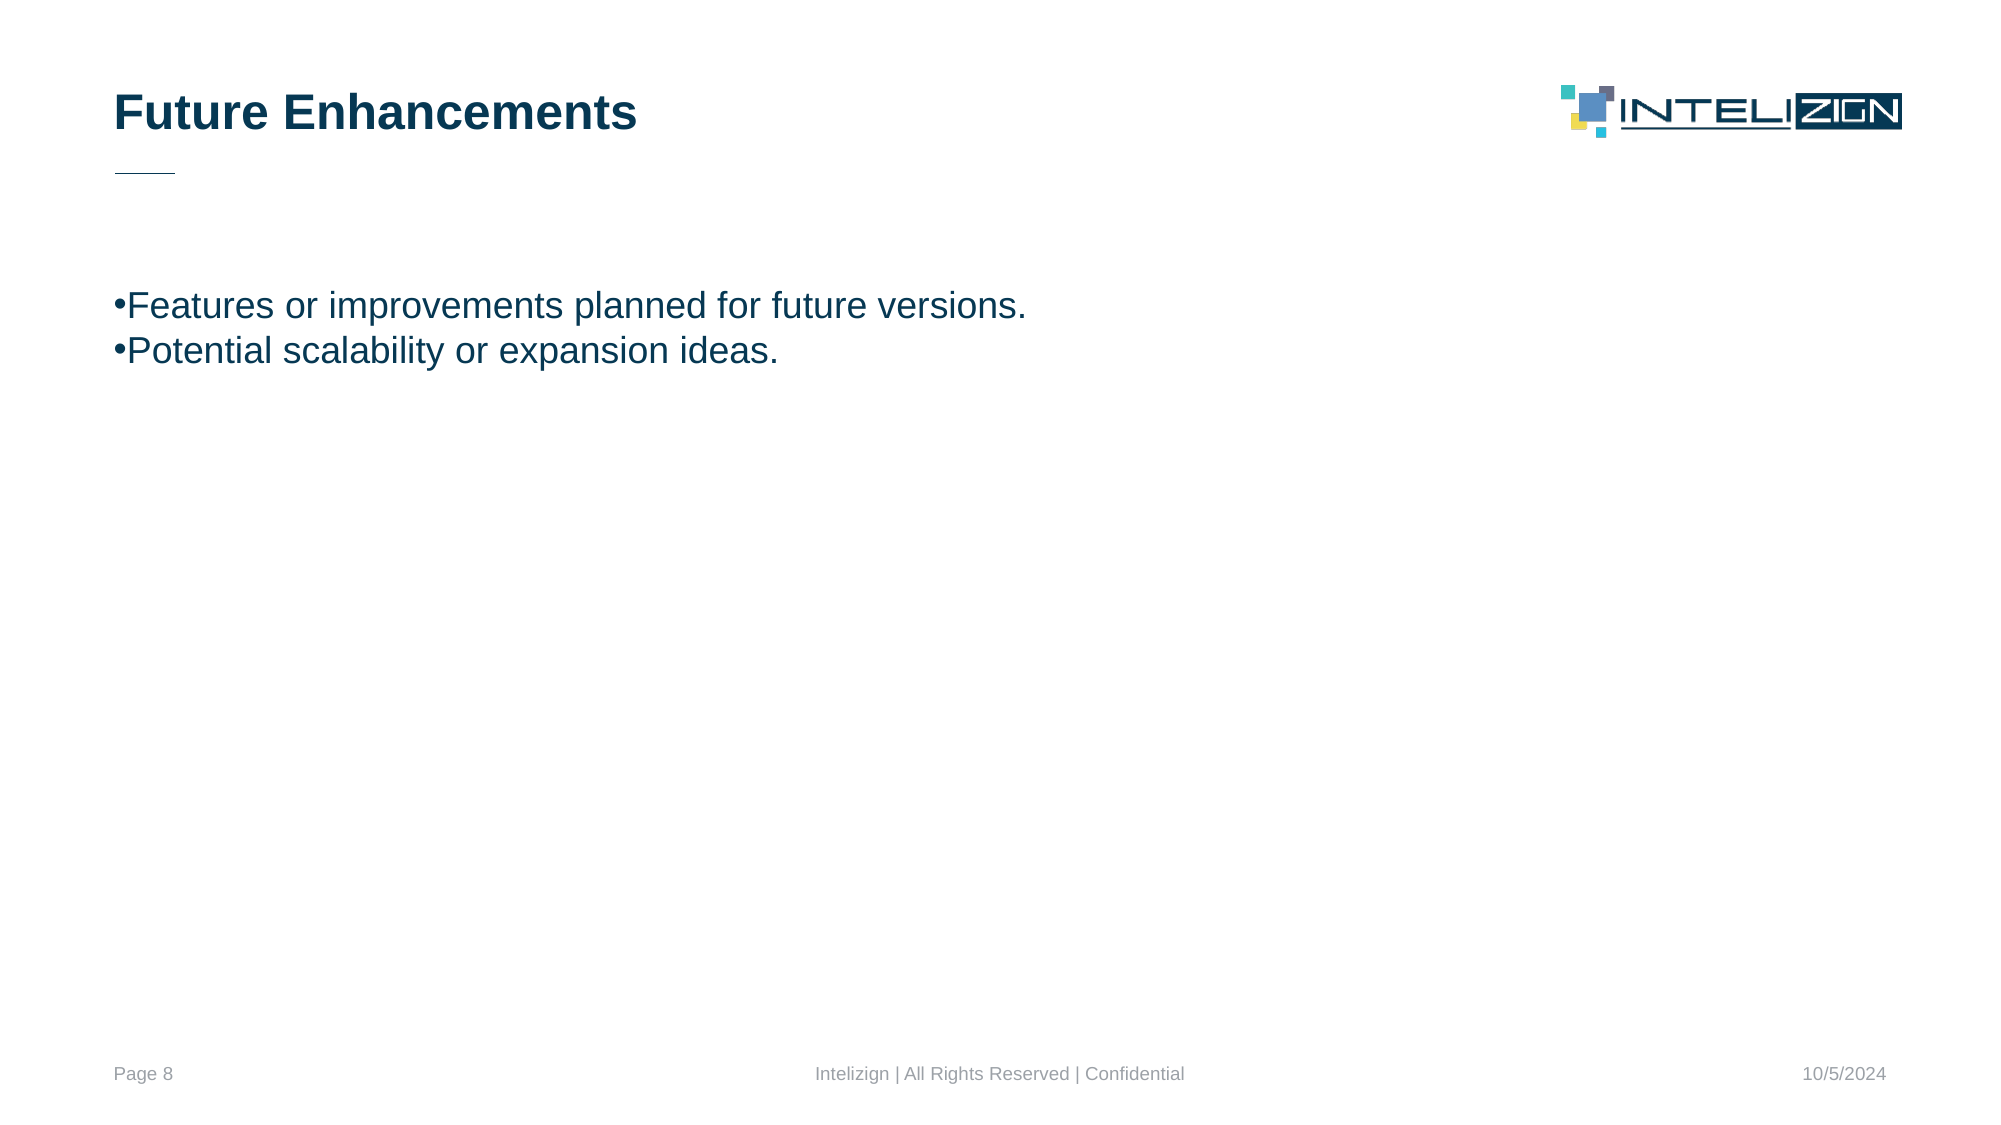

# Future Enhancements
Features or improvements planned for future versions.
Potential scalability or expansion ideas.
Page 8
Intelizign | All Rights Reserved | Confidential
10/5/2024